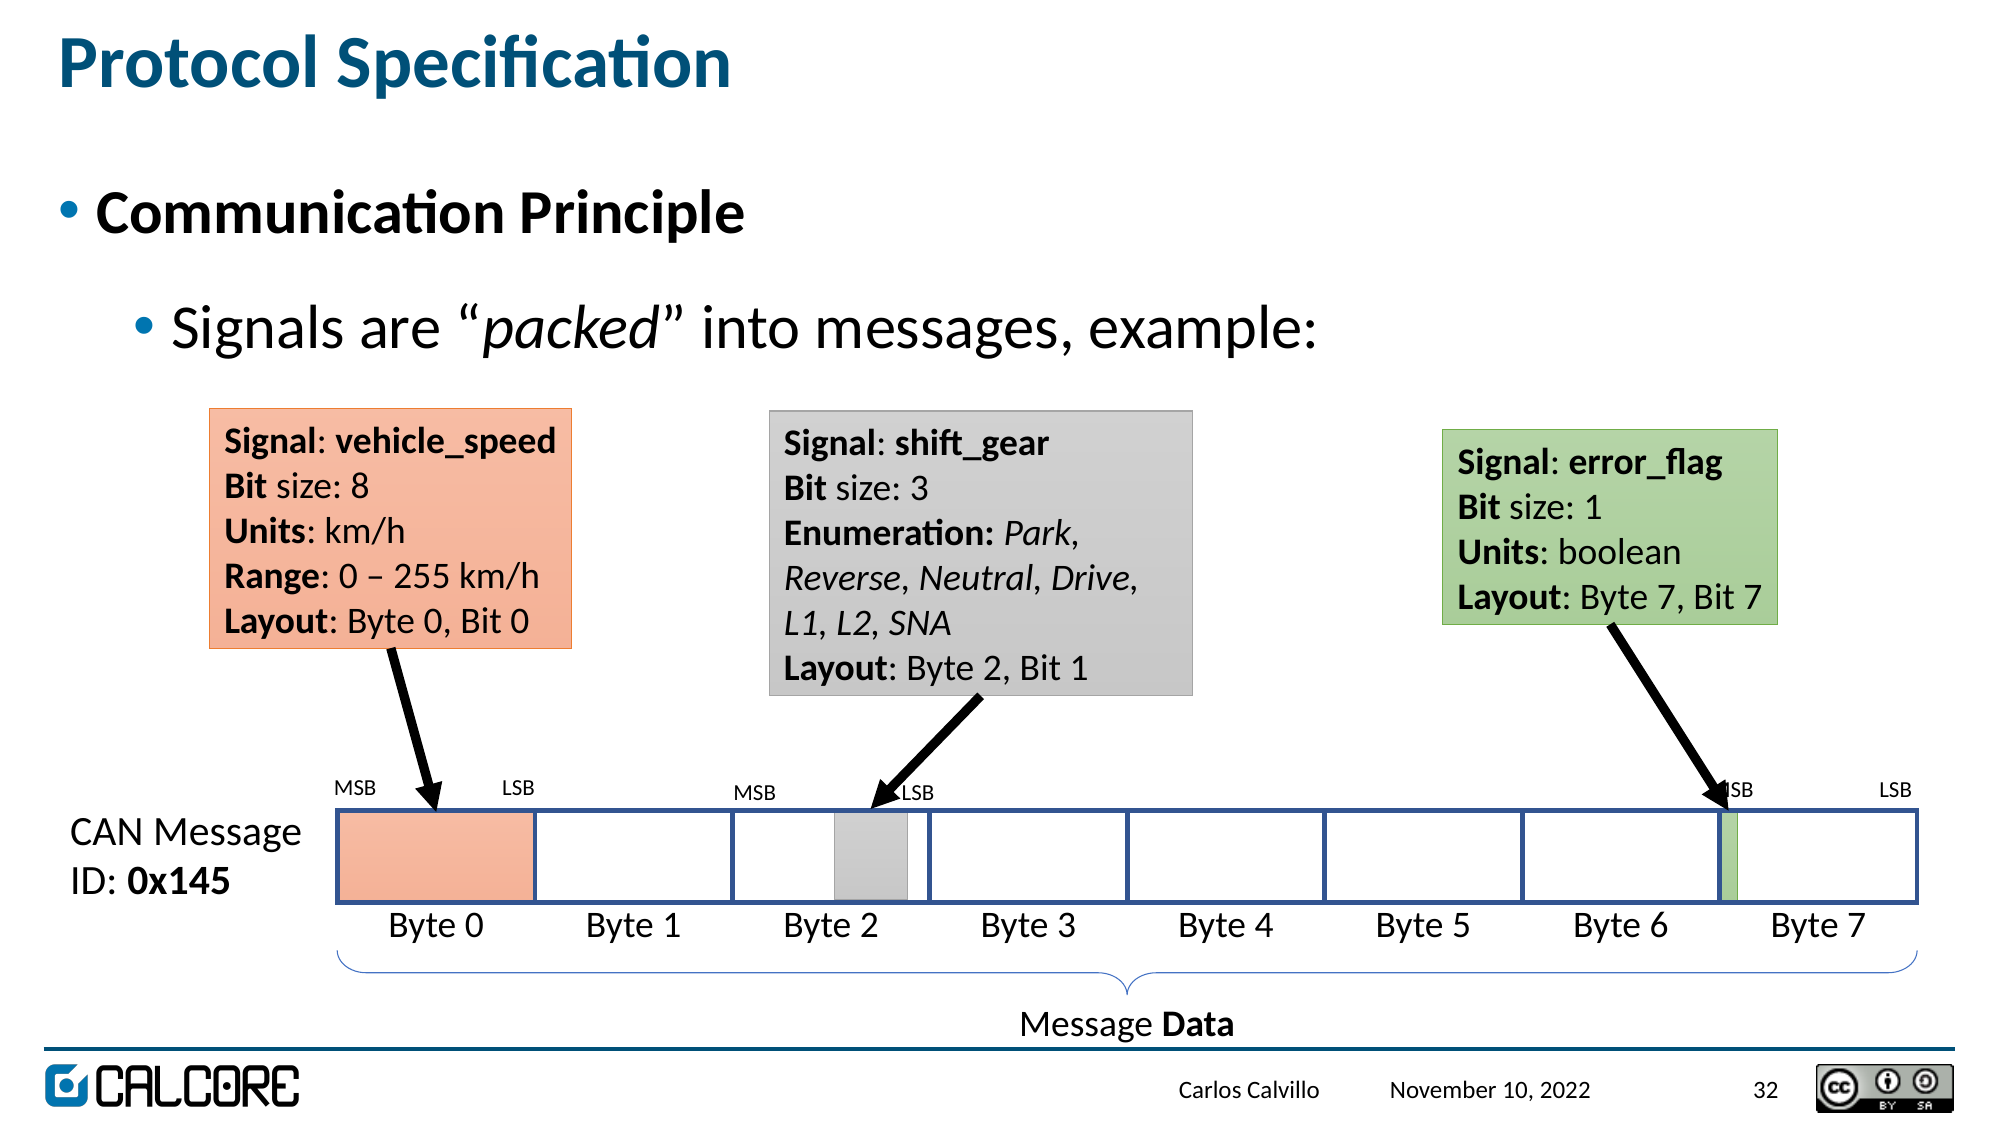

# Protocol Specification
Communication Principle
Signals are “packed” into messages, example:

Signal: vehicle_speed
Bit size: 8
Units: km/h
Range: 0 – 255 km/h
Layout: Byte 0, Bit 0
Signal: shift_gear
Bit size: 3
Enumeration: Park, Reverse, Neutral, Drive, L1, L2, SNA
Layout: Byte 2, Bit 1
Signal: error_flag
Bit size: 1
Units: boolean
Layout: Byte 7, Bit 7
MSB
LSB
MSB
LSB
MSB
LSB
CAN Message ID: 0x145

Byte 0
Byte 1
Byte 2
Byte 3
Byte 4
Byte 5
Byte 6
Byte 7

Message Data
Carlos Calvillo
November 10, 2022
32